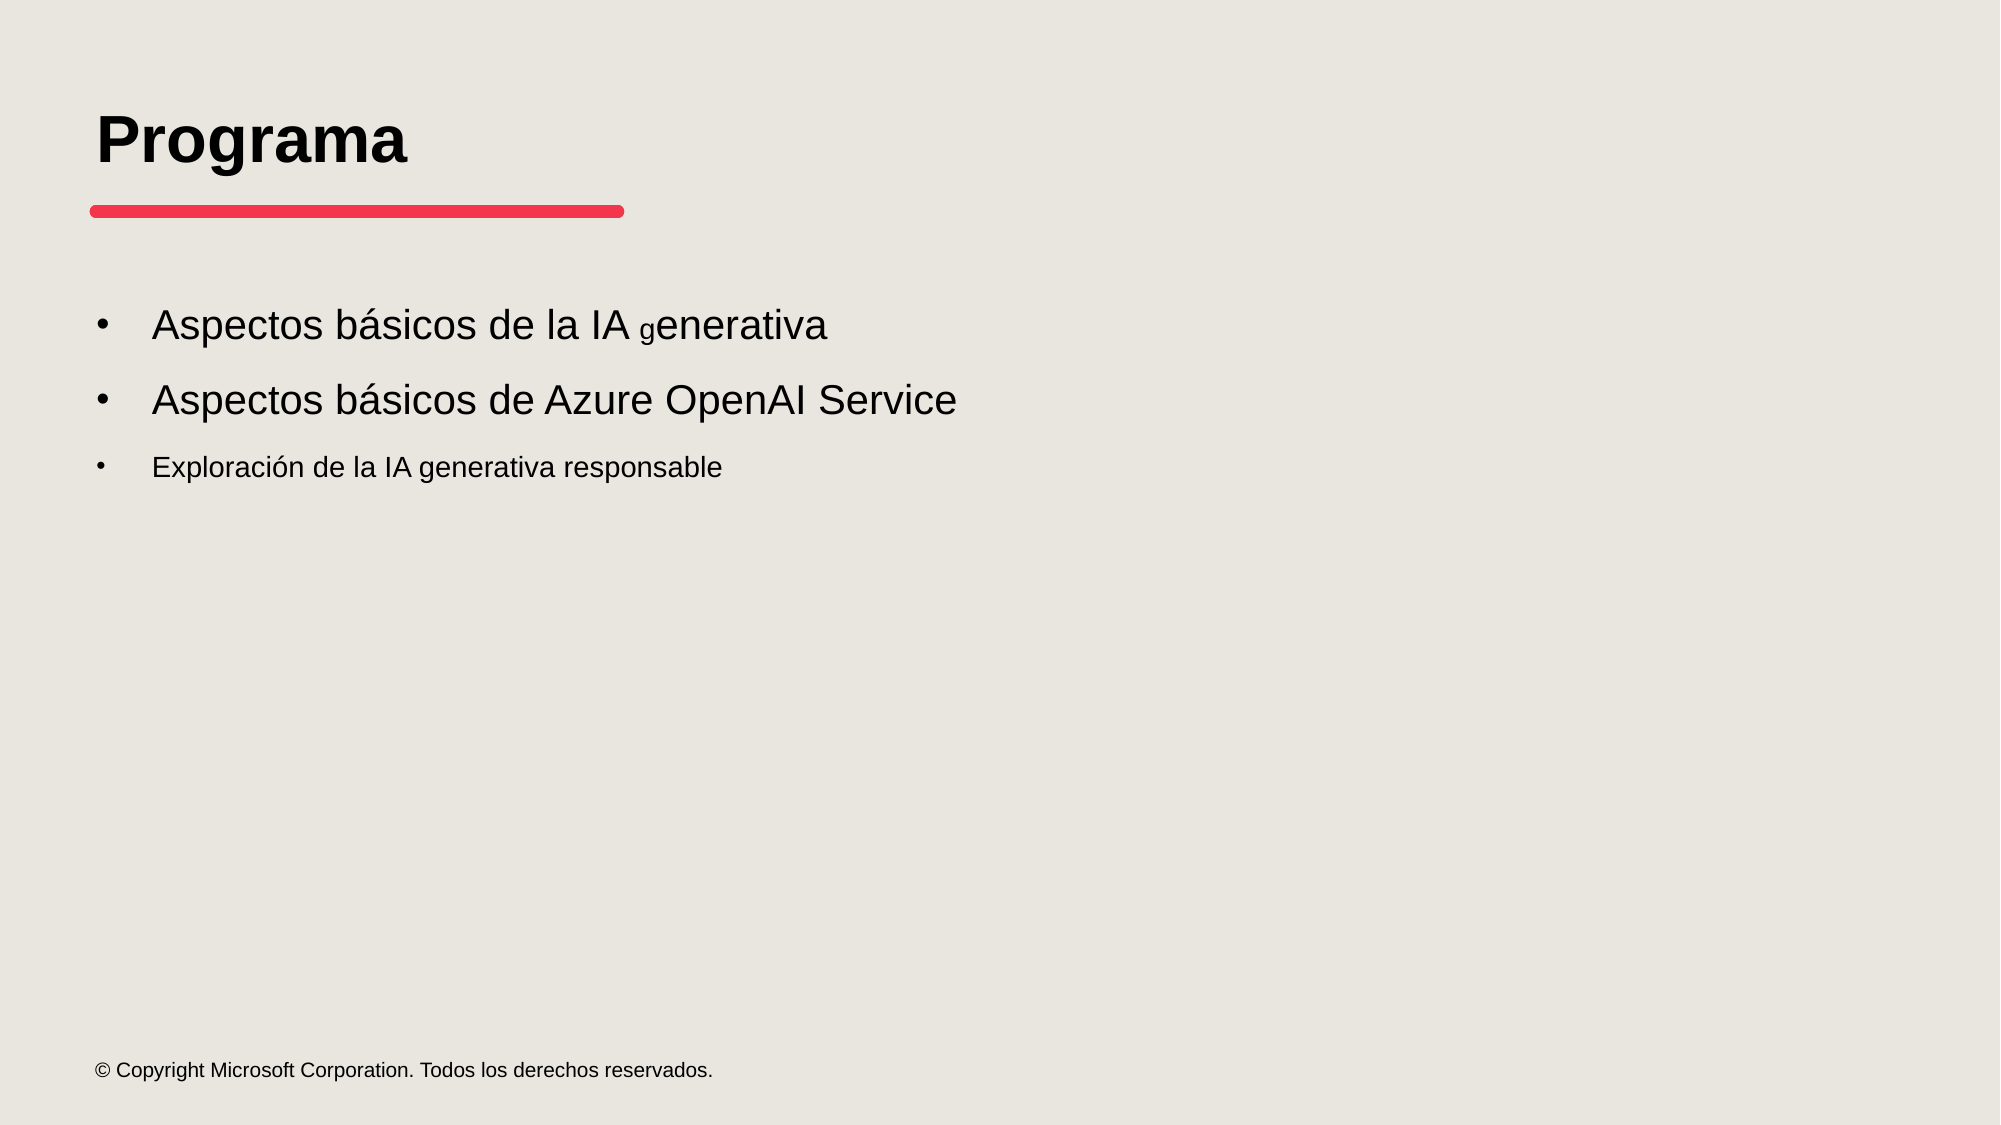

# Programa
Aspectos básicos de la IA generativa
Aspectos básicos de Azure OpenAI Service
Exploración de la IA generativa responsable